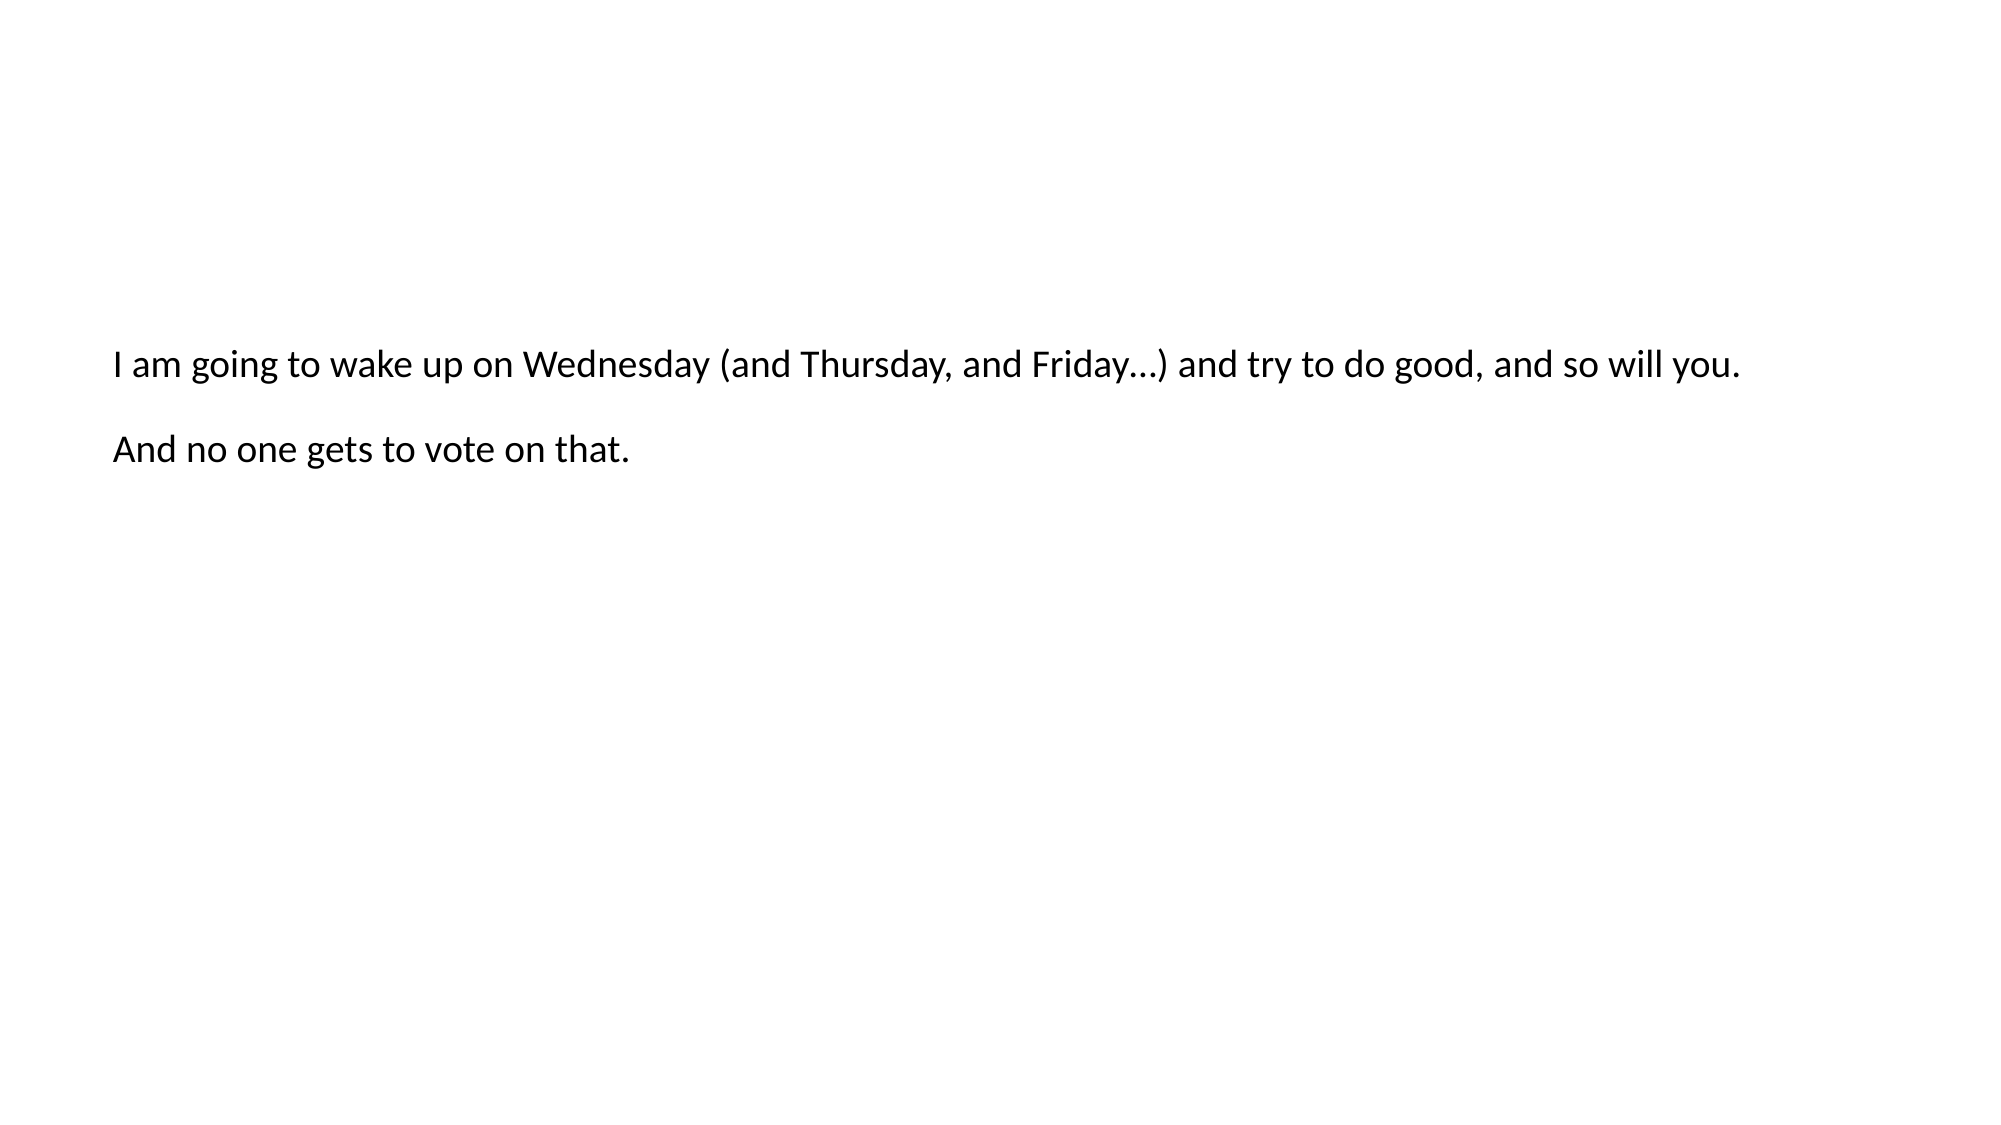

# I am going to wake up on Wednesday (and Thursday, and Friday…) and try to do good, and so will you. And no one gets to vote on that.